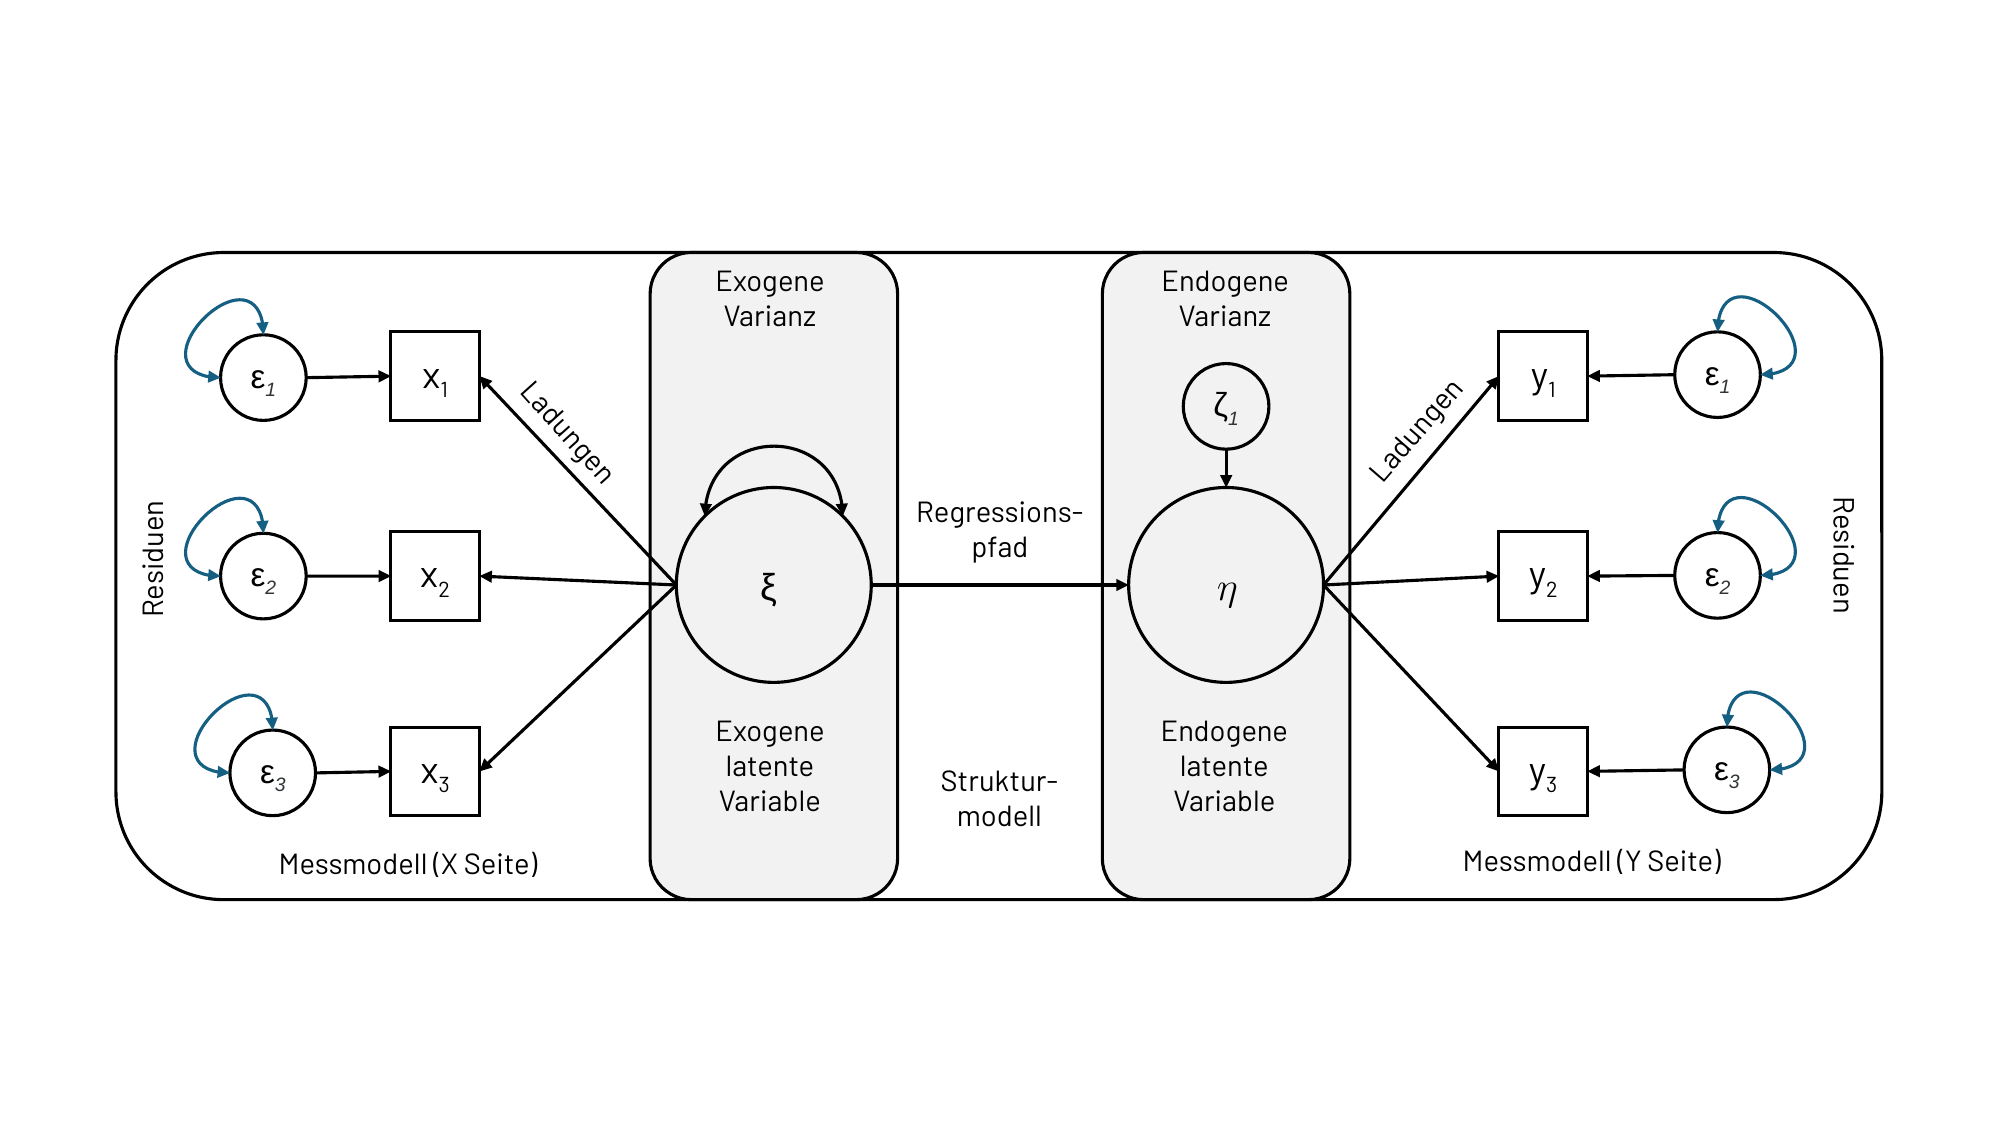

Exogene Varianz
Endogene Varianz
ε1
x1
y1
ε1
ζ1
Ladungen
Ladungen
Regressions- pfad
ξ
𝜂
Residuen
x2
y2
ε2
ε2
Residuen
Exogene latente
Variable
Endogene latente
Variable
ε3
x3
y3
ε3
Struktur- modell
Messmodell (Y Seite)
Messmodell (X Seite)